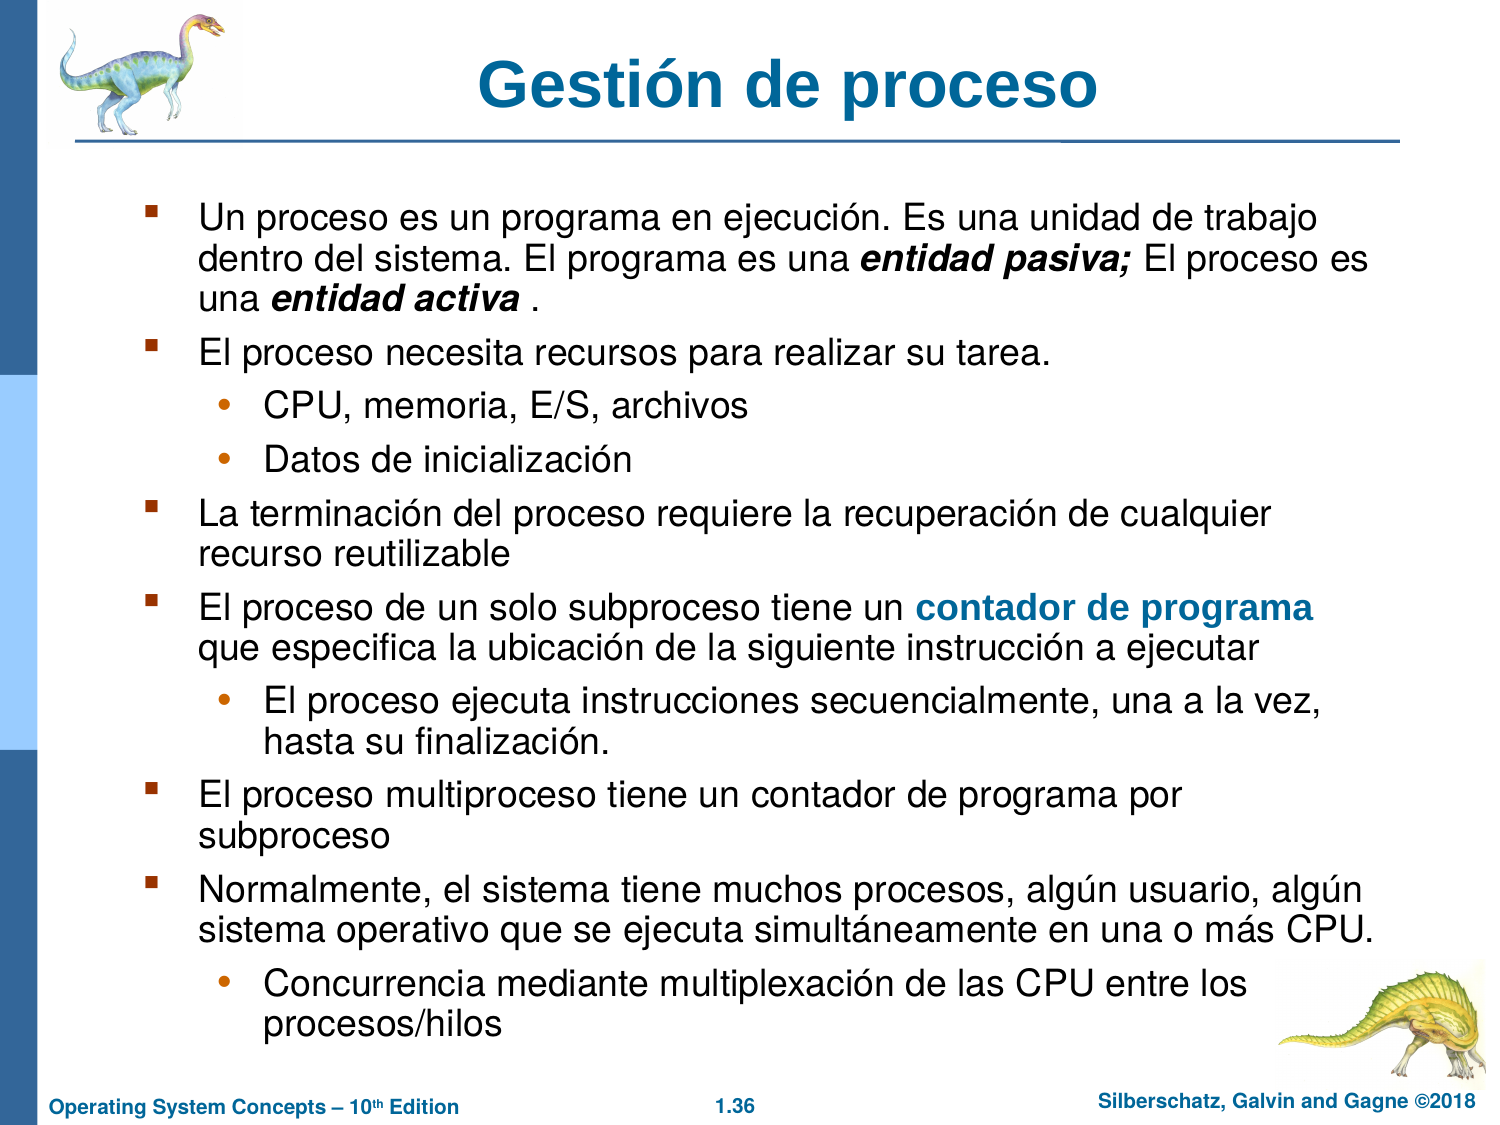

Gestión de proceso

Un proceso es un programa en ejecución. Es una unidad de trabajo dentro del sistema. El programa es una entidad pasiva; El proceso es una entidad activa .
El proceso necesita recursos para realizar su tarea.
CPU, memoria, E/S, archivos
Datos de inicialización
La terminación del proceso requiere la recuperación de cualquier recurso reutilizable
El proceso de un solo subproceso tiene un contador de programa que especifica la ubicación de la siguiente instrucción a ejecutar
El proceso ejecuta instrucciones secuencialmente, una a la vez, hasta su finalización.
El proceso multiproceso tiene un contador de programa por subproceso
Normalmente, el sistema tiene muchos procesos, algún usuario, algún sistema operativo que se ejecuta simultáneamente en una o más CPU.
Concurrencia mediante multiplexación de las CPU entre los procesos/hilos